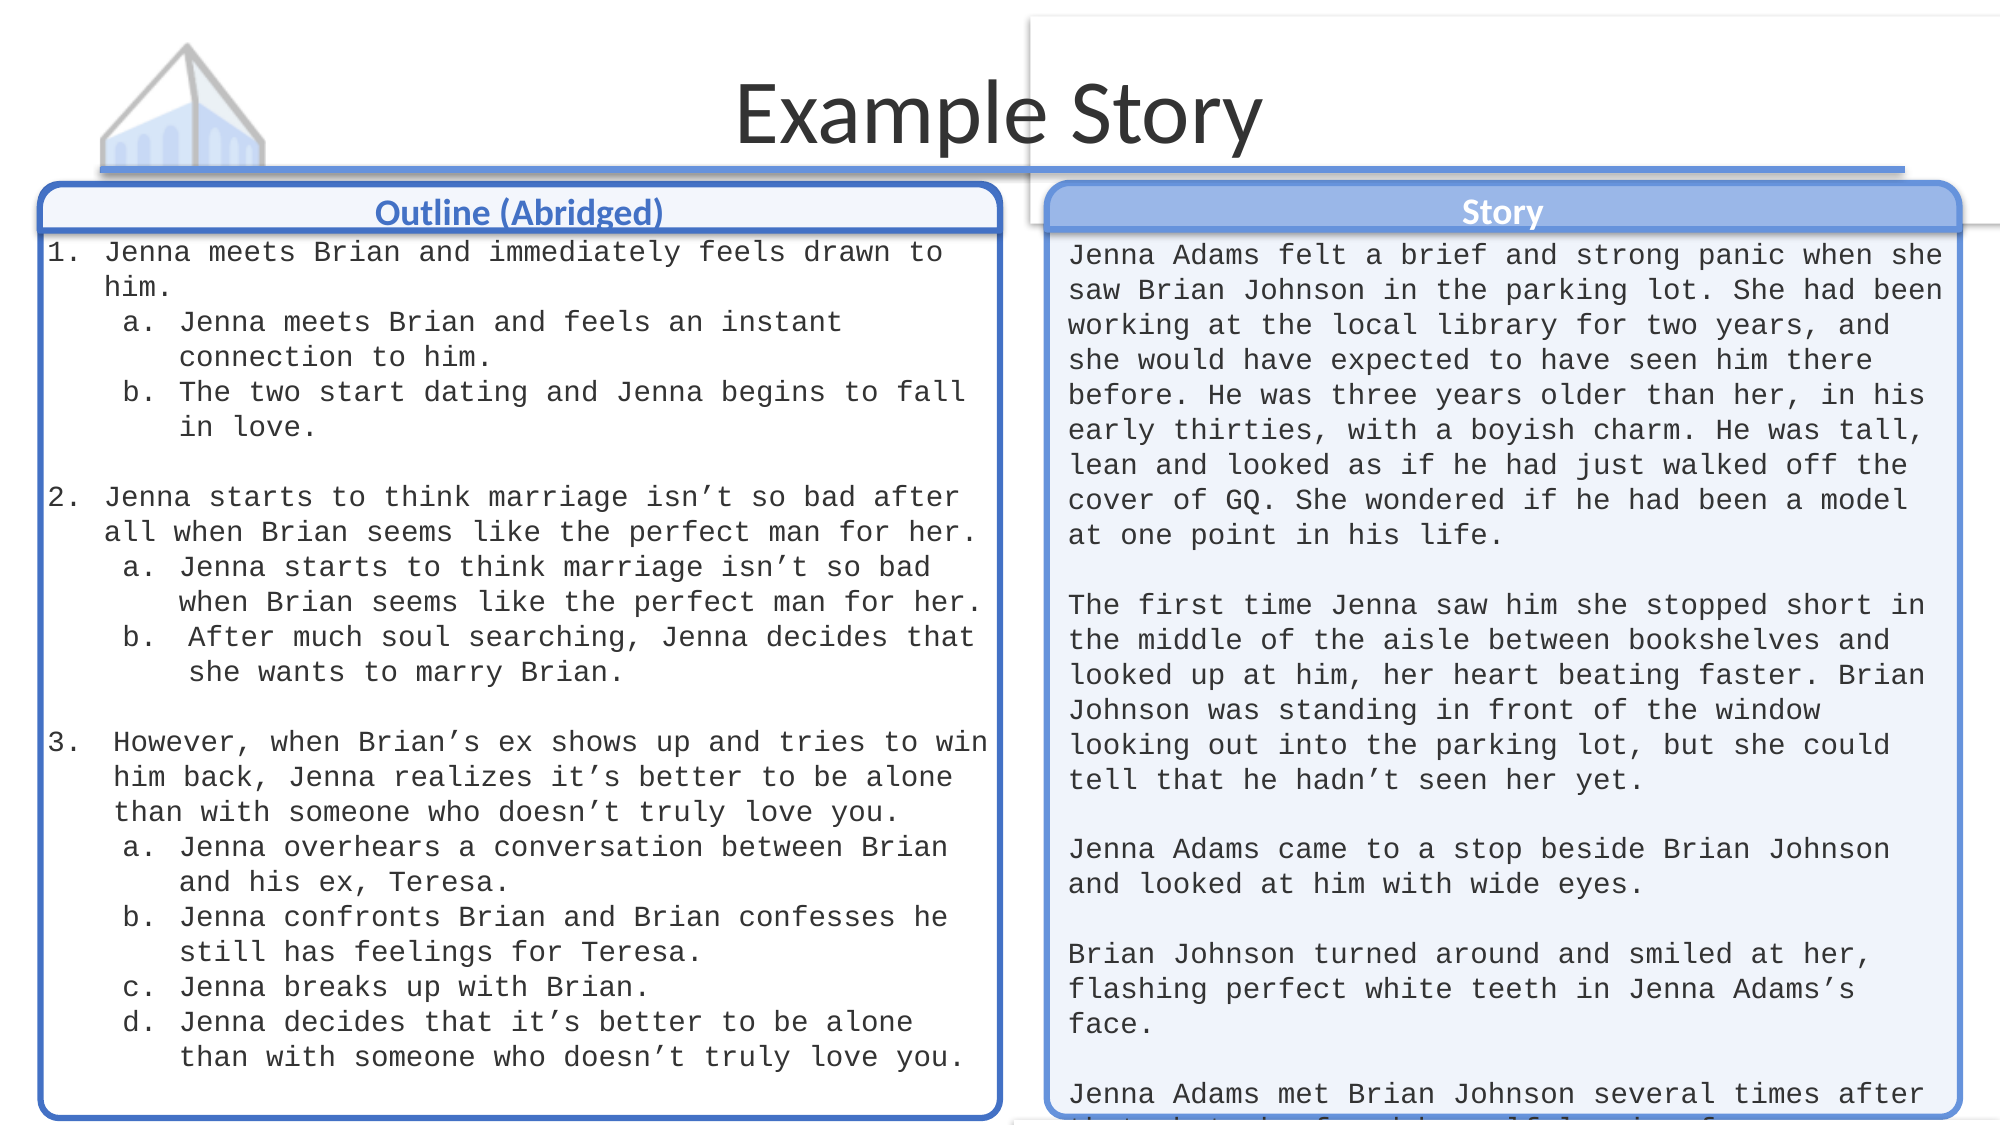

# Example Story

Story
Outline (Abridged)

Jenna meets Brian and immediately feels drawn to him.
Jenna meets Brian and feels an instant connection to him.
The two start dating and Jenna begins to fall in love.

Jenna starts to think marriage isn’t so bad after all when Brian seems like the perfect man for her.
Jenna starts to think marriage isn’t so bad when Brian seems like the perfect man for her.
After much soul searching, Jenna decides that she wants to marry Brian.

However, when Brian’s ex shows up and tries to win him back, Jenna realizes it’s better to be alone than with someone who doesn’t truly love you.
Jenna overhears a conversation between Brian and his ex, Teresa.
Jenna confronts Brian and Brian confesses he still has feelings for Teresa.
Jenna breaks up with Brian.
Jenna decides that it’s better to be alone than with someone who doesn’t truly love you.

Jenna Adams felt a brief and strong panic when she saw Brian Johnson in the parking lot. She had been working at the local library for two years, and she would have expected to have seen him there before. He was three years older than her, in his early thirties, with a boyish charm. He was tall, lean and looked as if he had just walked off the cover of GQ. She wondered if he had been a model at one point in his life.
The first time Jenna saw him she stopped short in the middle of the aisle between bookshelves and looked up at him, her heart beating faster. Brian Johnson was standing in front of the window looking out into the parking lot, but she could tell that he hadn’t seen her yet.
Jenna Adams came to a stop beside Brian Johnson and looked at him with wide eyes.

Brian Johnson turned around and smiled at her, flashing perfect white teeth in Jenna Adams’s face.

Jenna Adams met Brian Johnson several times after that, but she found herself longing for an invitation to lunch or a cup of coffee just the two of them. She wanted to get to know him better, but they were only casual acquaintances. They had met in such a chance encounter that Jenna Adams was unsure how to approach him about going out together.

They did spend time together at the library when she was on break, as he worked part-time at the public library as well. They discussed books and movies and, on one occasion, talked about their families.

But Jenna Adams wouldn’t allow herself to become too emotionally involved in her relationship with Brian Johnson because she didn’t want to get her hopes up. Jenna Adams had been in love many times before, and no matter how hard she tried to warn herself not to give her heart away too soon, the inevitable happened every single time. Jenna Adams fell madly in love with every person she dated, but they all broke up with her before the first month was over.

Brian Johnson was different from the other men she had known. He seemed to be genuinely interested in her. But Jenna Adams was careful not to get her hopes up. She also avoided socializing with Brian Johnson whenever Mary Smith was around, knowing full well that if she ever introduced them, the romance would be over.
Despite her efforts to maintain a casual relationship with Brian Johnson by only spending time together when Mary Smith was away, Jenna Adams found herself wanting more. The longer they spent time together, the more Jenna Adams wanted their relationship to go somewhere. On Fridays and Saturdays, especially, she became so excited when she saw Brian Johnson walking down the street or in other public places that she almost ran to catch up with him.

Jenna Adams felt as though there was something very special between the two of them, and she began to feel more and more hopeful about their future together. She liked Brian Johnson and thought they had a lot in common, but then again, she thought that about all of her ex-boyfriends. Jenna Adams was growing more and more infatuated with Brian Johnson, and she thought that perhaps this was what real love felt like. Maybe marriage wasn’t so bad after all.
Nevertheless, Brian Johnson’s mother, Mary Smith, disapproved of Jenna Adams and did everything she could to break them up.
“She just doesn’t like me,” Brian Johnson told his roommate one evening when he stopped by their apartment to pick up the latest issue of Time magazine. “I don’t know why, but she hates me. I think it might have something to do with the way she sees Jenna Adams as her rival or something. No matter what, I can’t seem to please her.”
Brian Johnson laid the magazine down on his roommate’s coffee table and stood there for a moment in deep thought. “Brian Johnson,” said his roommate. “The last thing you need right now is a woman in your life!”
Brian Johnson laughed nervously but then nodded his head in agreement. He looked over at the clock on his friend’s mantle and realized that it was getting late, so he moved toward the door.

His friend walked over to him and grabbed Brian Johnson by the arm. “Look, Brian Johnson, you aren’t ready for any kind of serious commitment. Take it from me—you don’t want to get married just yet. You need to go out and date a few more girls first!”
Brian Johnson laughed, although he was secretly wondering if his friend might be right. He knew that Jenna Adams was ready for him. She had told him as much several times when they were dating. Now that they were living together, she had even mentioned marriage more than once. Brian Johnson was confused about what to do—especially since he was unsure if Jenna Adams was right for him anyway.

Brian Johnson opened the door and headed outside for the car, leaving his friend with an amused look on his face. Brian Johnson got into the passenger seat of his car and turned on the radio, but he couldn’t seem to find any music that wasn’t depressing him at this point. He moved to turn it off and instead turned up the volume, hoping that he would hear something else soon.
Jenna Adams came out of the restaurant and climbed into the car, shutting the door behind her. She gave Brian Johnson a quick kiss and said, “What made you change your mind?”
Brian Johnson laughed dryly before responding. “I didn’t know that you wanted to marry me. You have never mentioned it before.” He paused for a moment before asking, “Why is it important to you?”